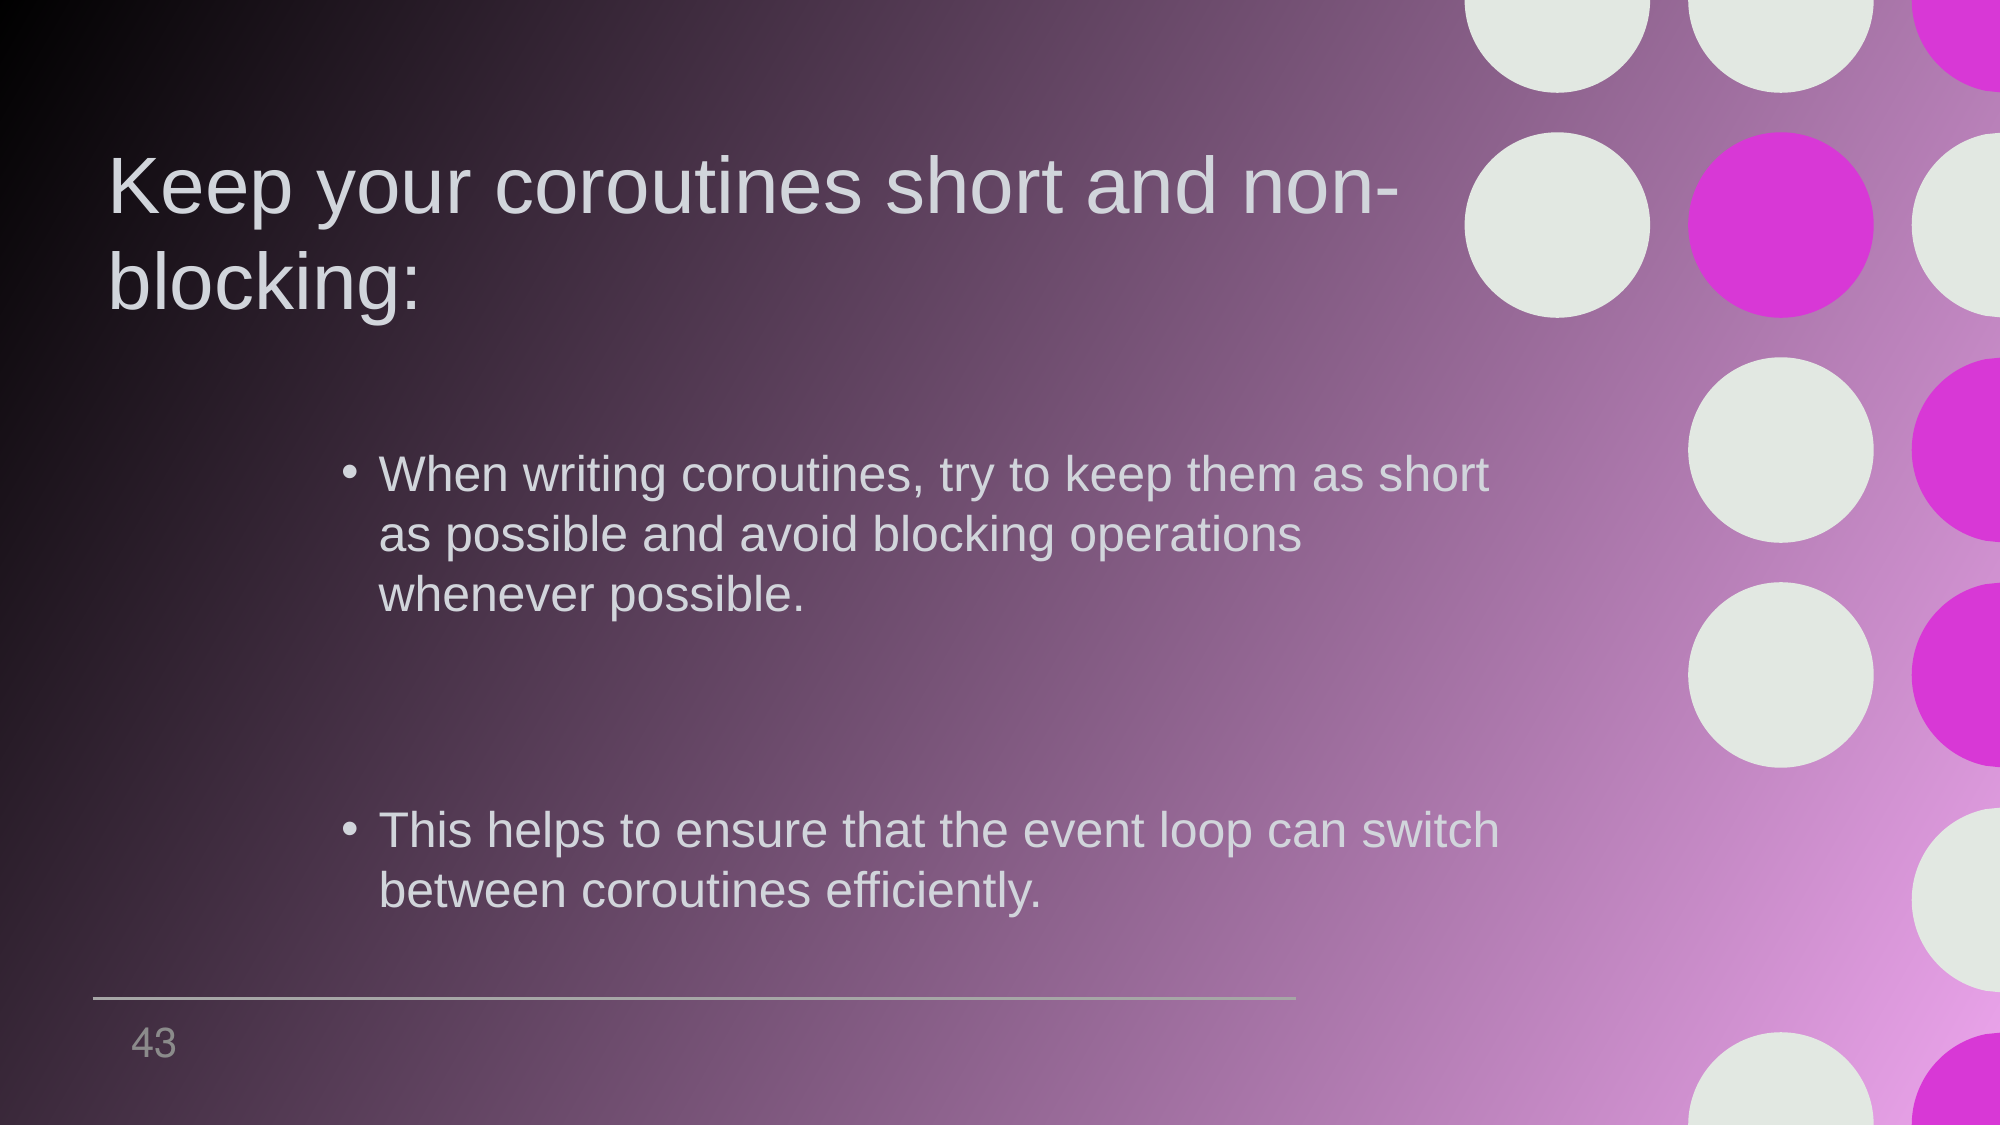

# Keep your coroutines short and non-blocking:
When writing coroutines, try to keep them as short as possible and avoid blocking operations whenever possible.

This helps to ensure that the event loop can switch between coroutines efficiently.

43